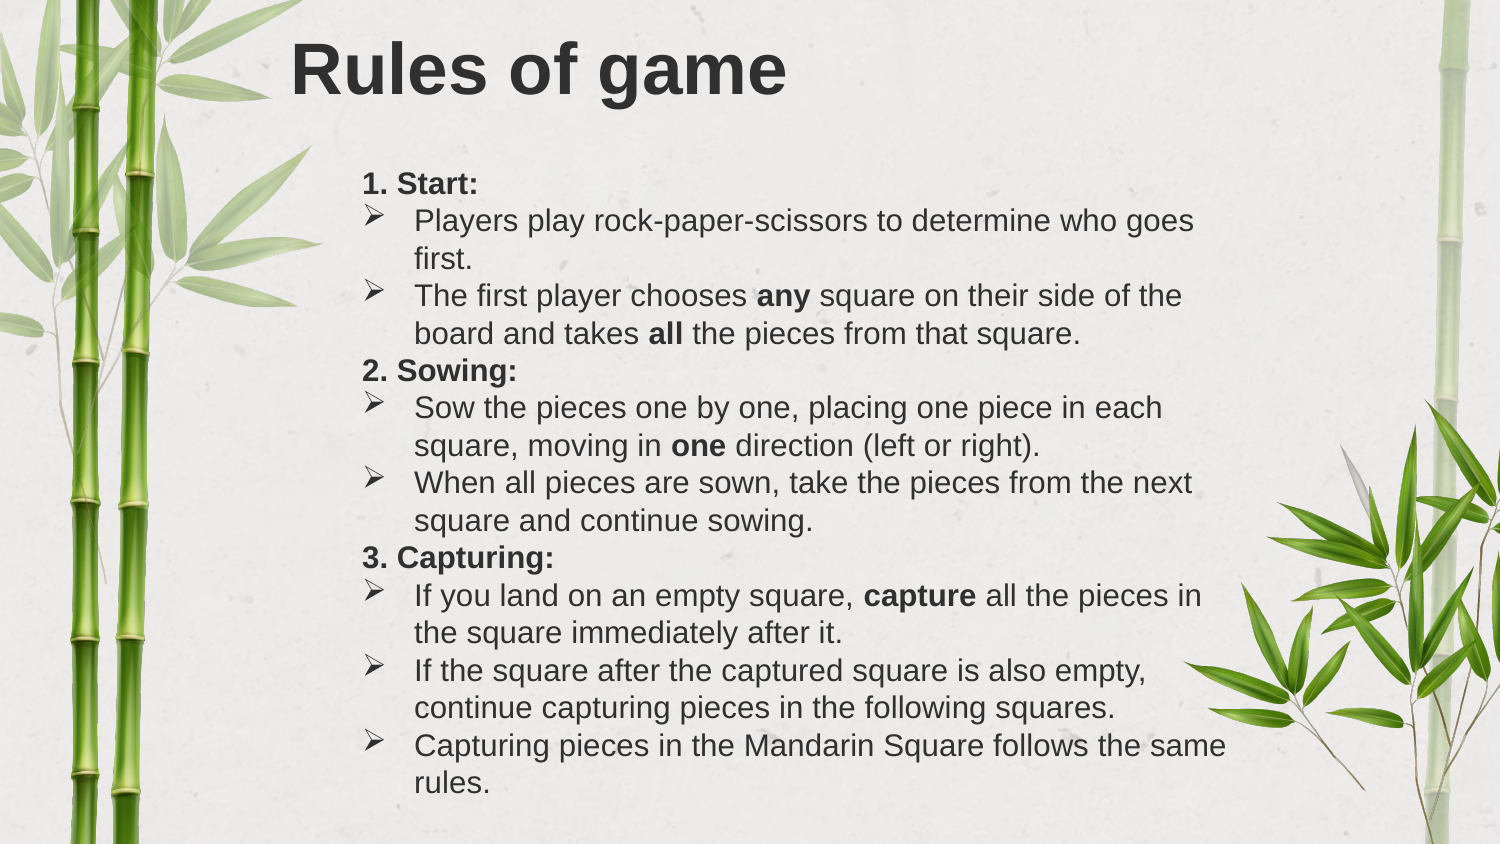

# Rules of game
1. Start:
Players play rock-paper-scissors to determine who goes first.
The first player chooses any square on their side of the board and takes all the pieces from that square.
2. Sowing:
Sow the pieces one by one, placing one piece in each square, moving in one direction (left or right).
When all pieces are sown, take the pieces from the next square and continue sowing.
3. Capturing:
If you land on an empty square, capture all the pieces in the square immediately after it.
If the square after the captured square is also empty, continue capturing pieces in the following squares.
Capturing pieces in the Mandarin Square follows the same rules.